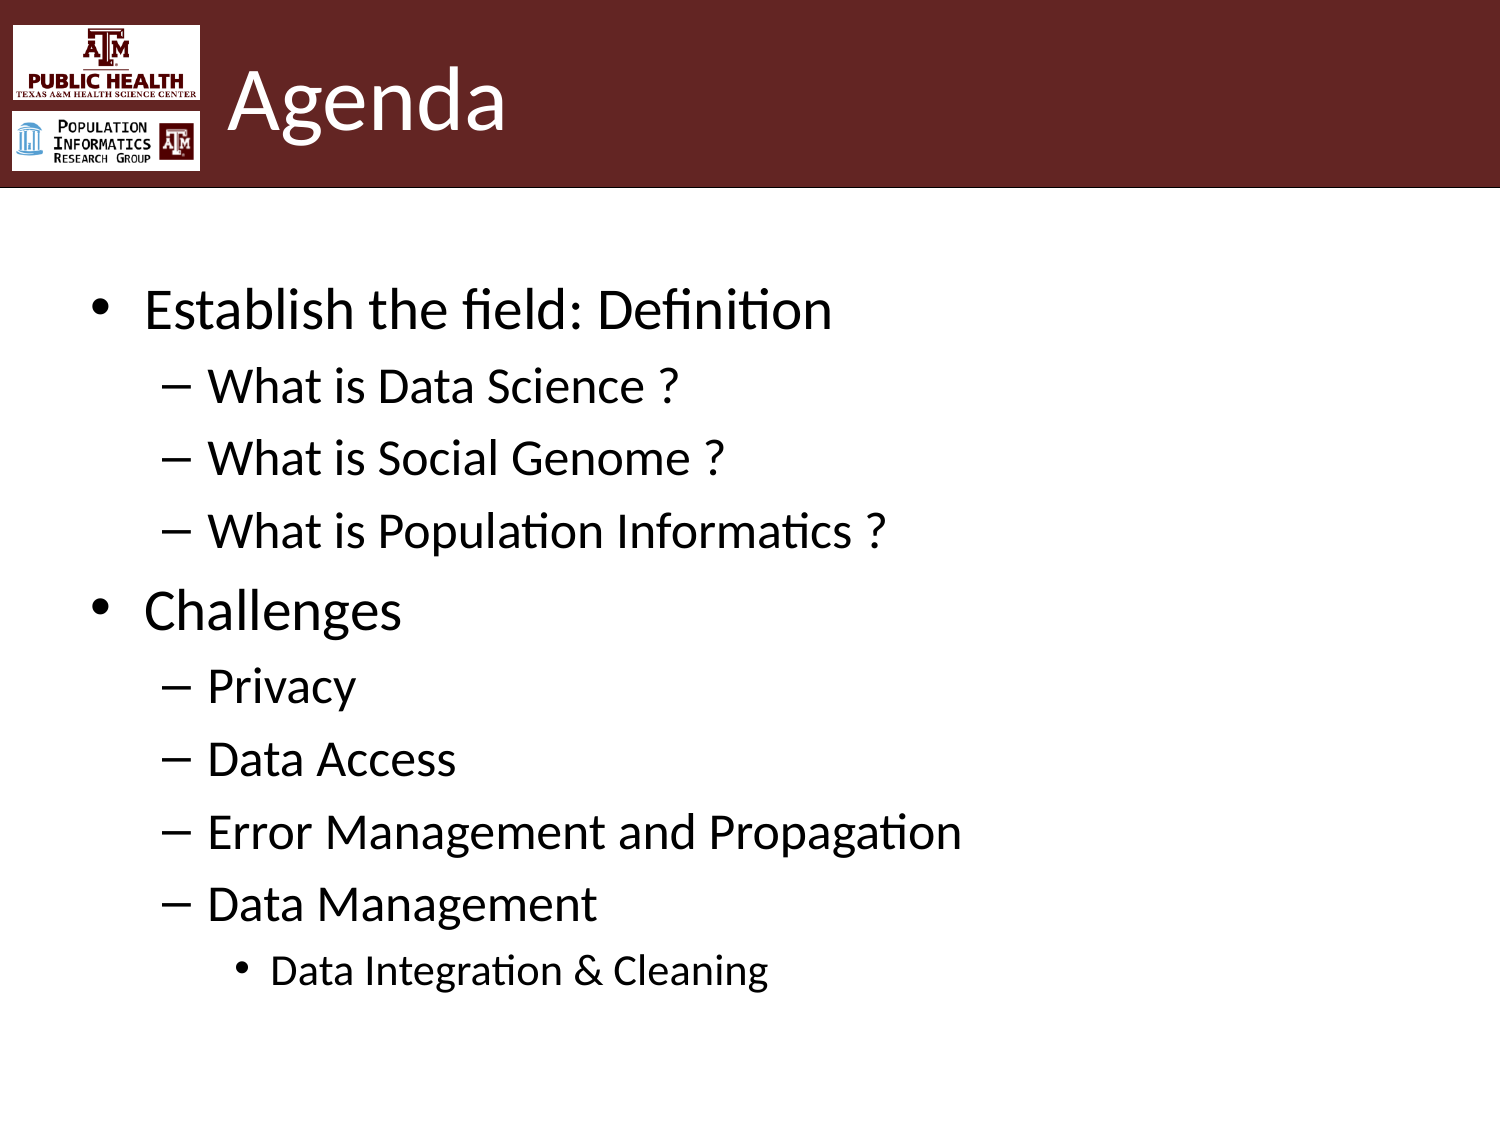

# Agenda
Establish the field: Definition
What is Data Science ?
What is Social Genome ?
What is Population Informatics ?
Challenges
Privacy
Data Access
Error Management and Propagation
Data Management
Data Integration & Cleaning